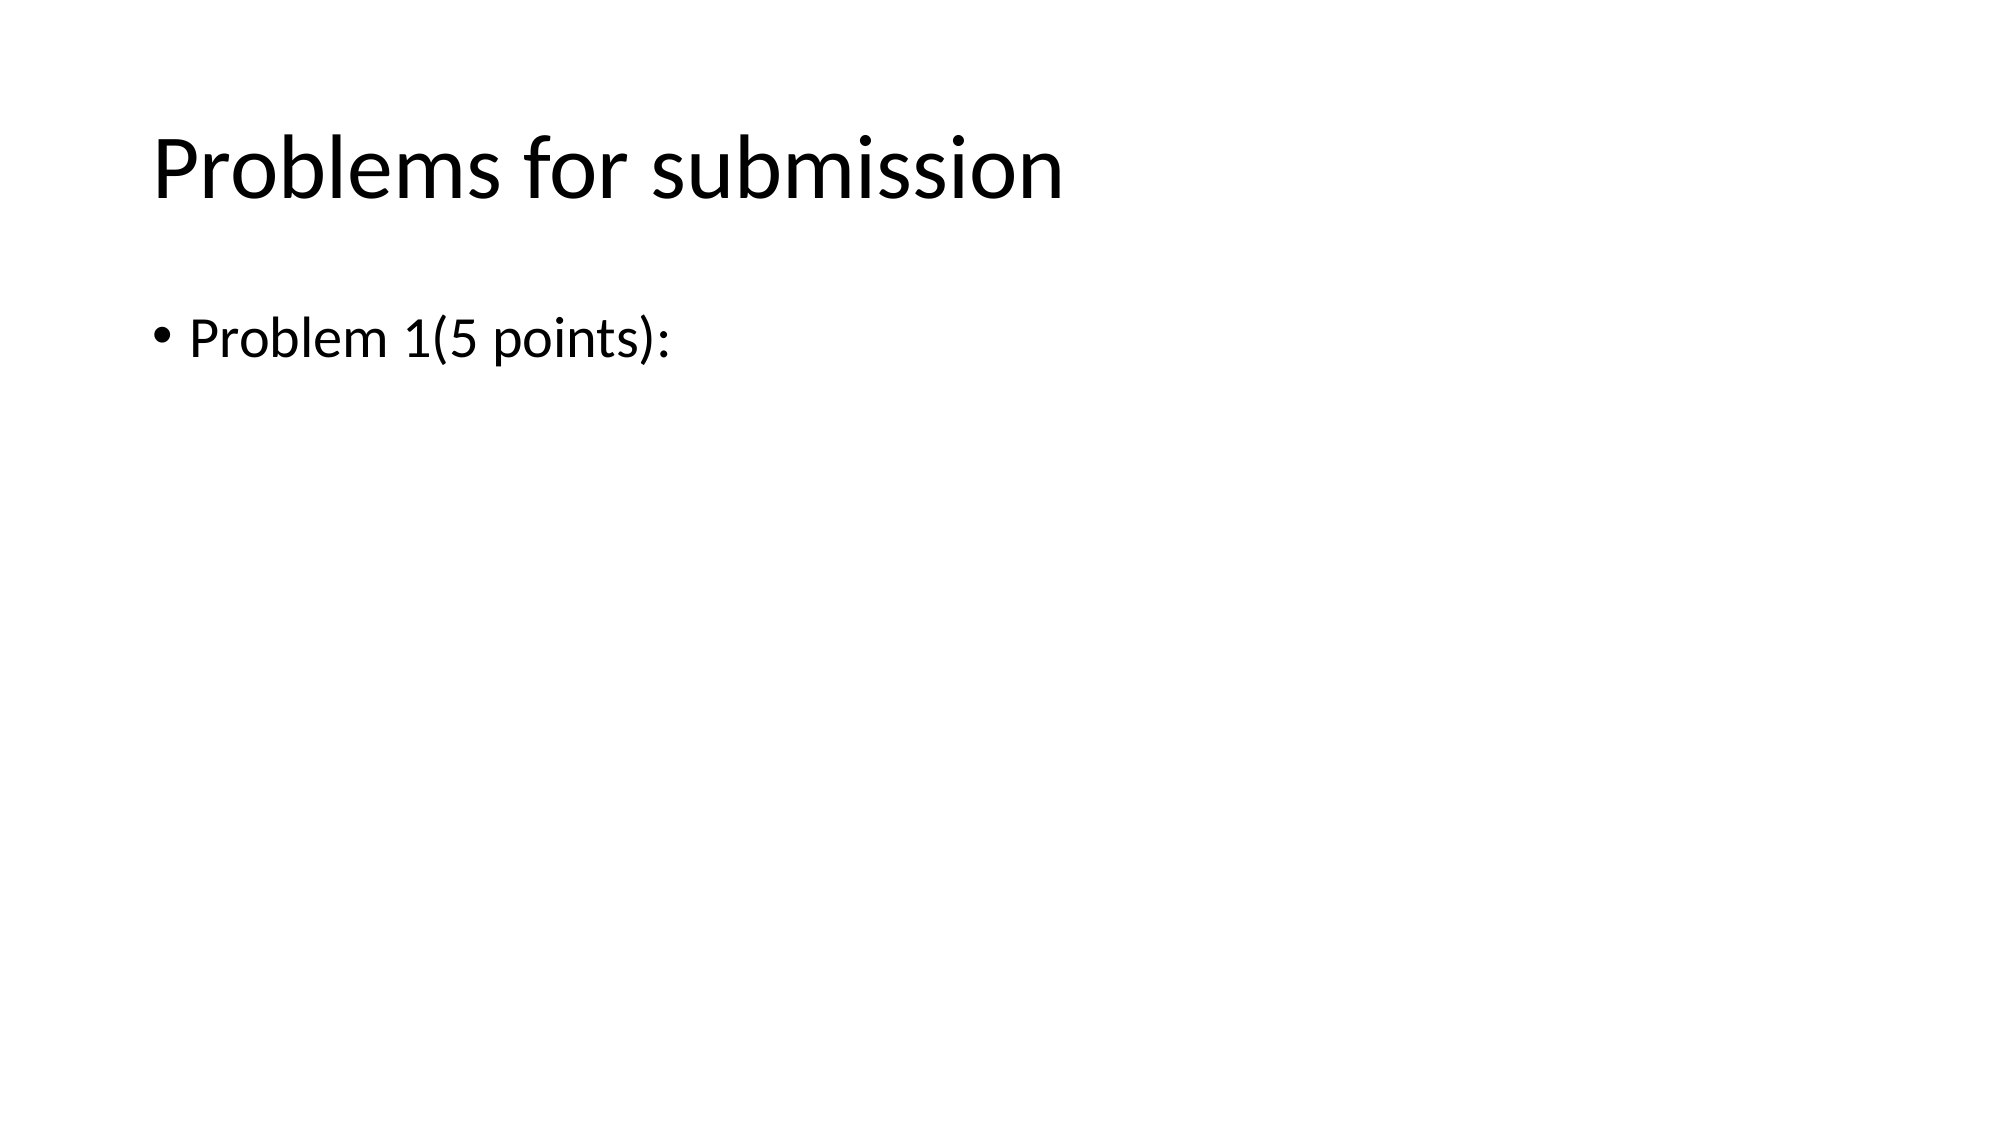

# Problems for submission
Problem 1(5 points):